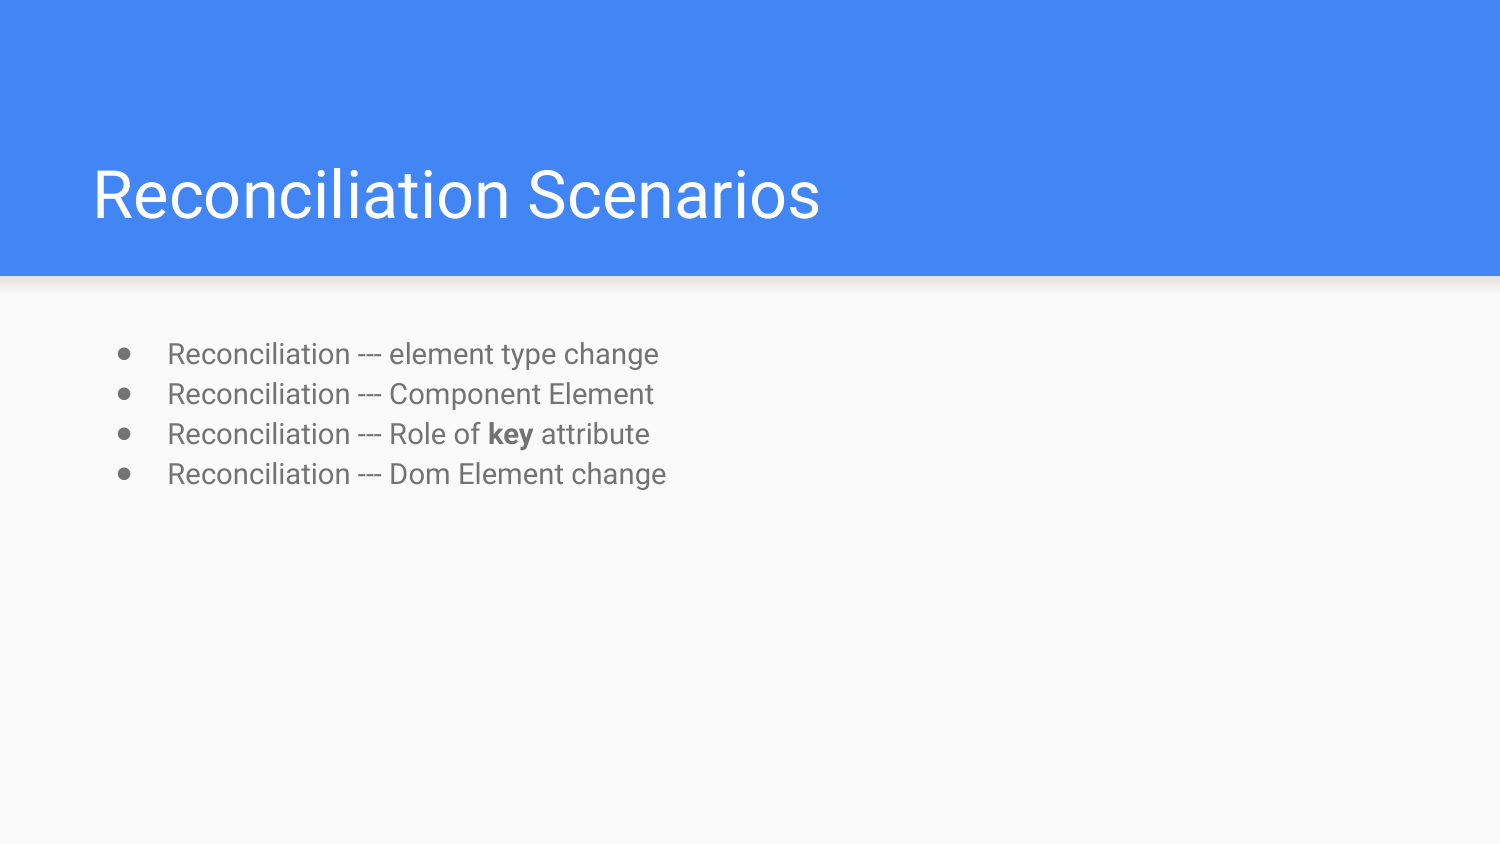

# Reconciliation Scenarios
Reconciliation --- element type change
Reconciliation --- Component Element
Reconciliation --- Role of key attribute
Reconciliation --- Dom Element change